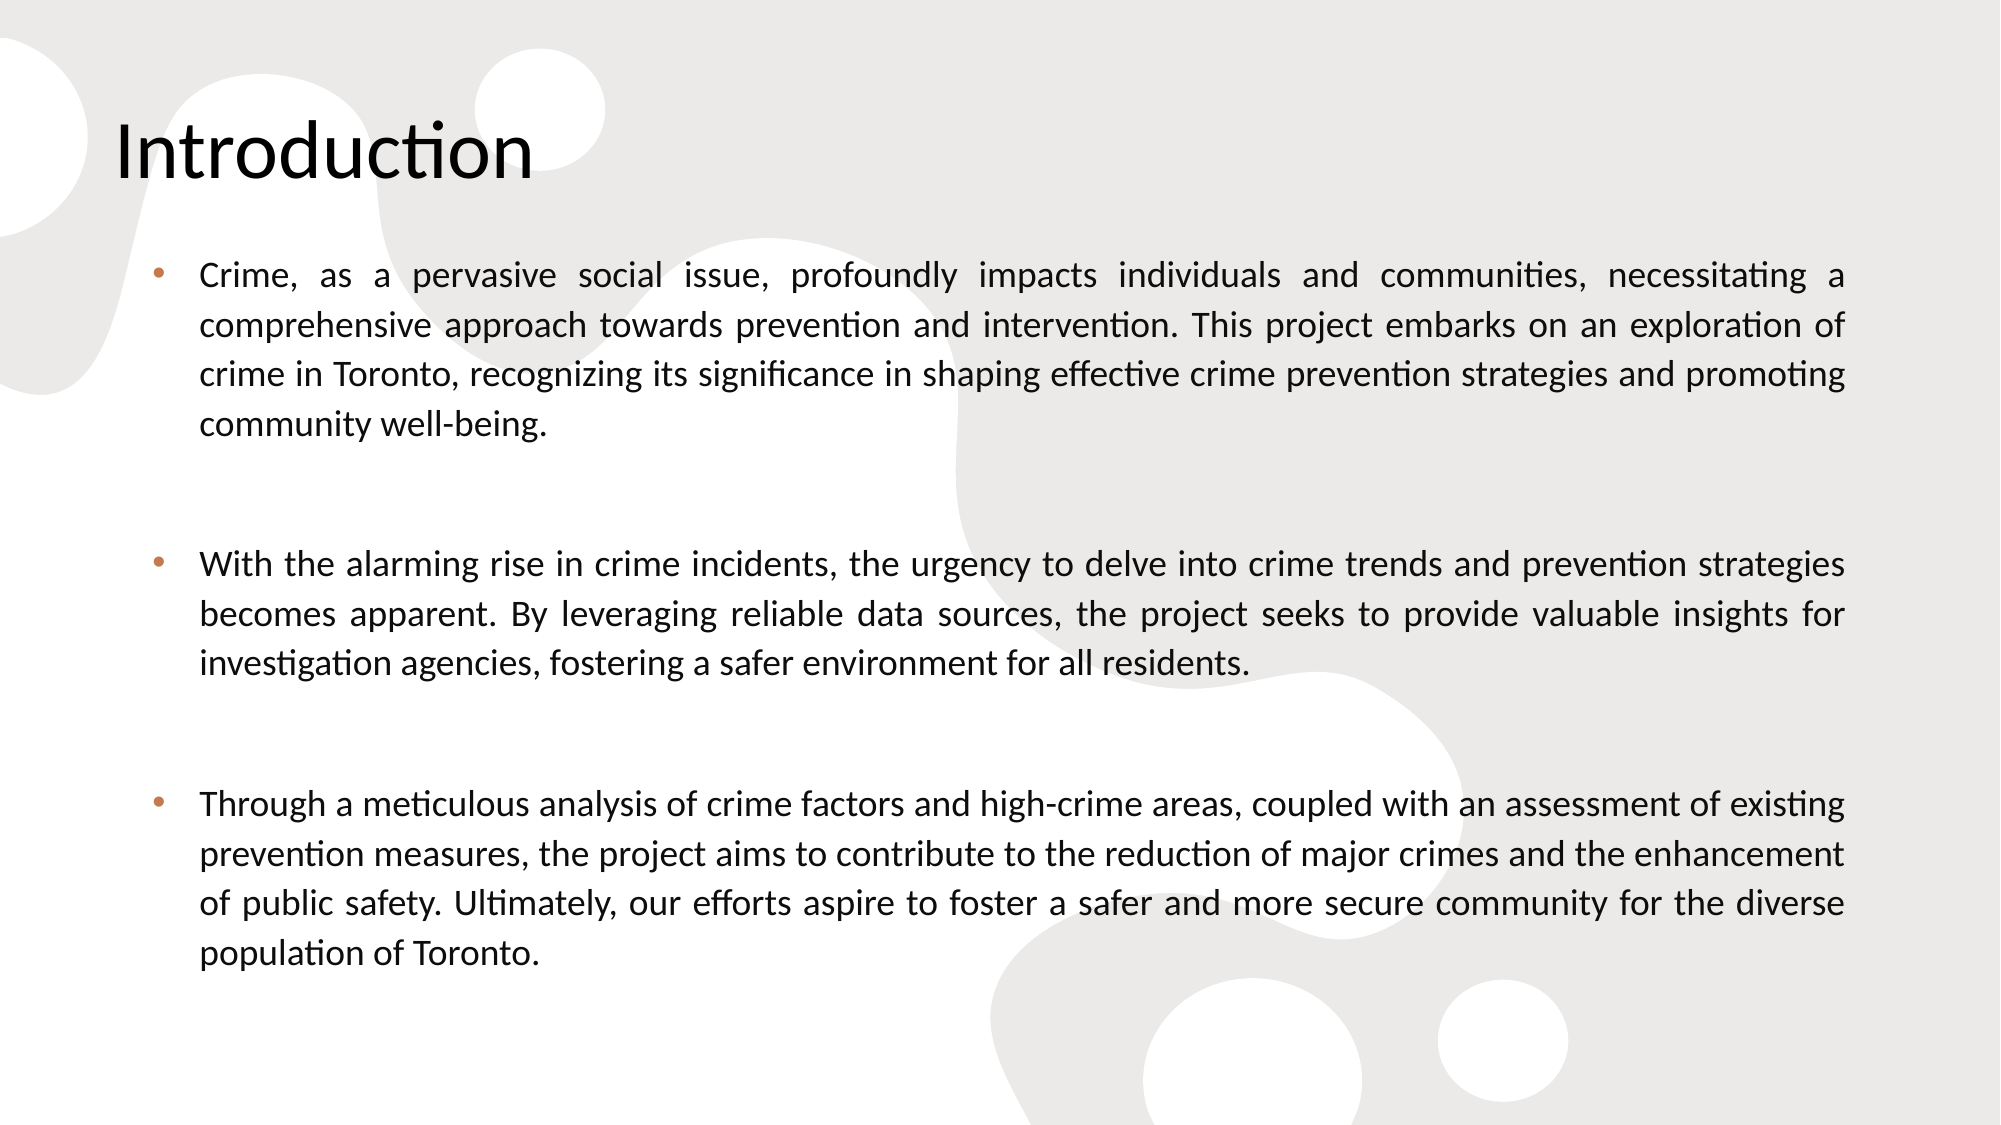

# Introduction
Crime, as a pervasive social issue, profoundly impacts individuals and communities, necessitating a comprehensive approach towards prevention and intervention. This project embarks on an exploration of crime in Toronto, recognizing its significance in shaping effective crime prevention strategies and promoting community well-being.

With the alarming rise in crime incidents, the urgency to delve into crime trends and prevention strategies becomes apparent. By leveraging reliable data sources, the project seeks to provide valuable insights for investigation agencies, fostering a safer environment for all residents.

Through a meticulous analysis of crime factors and high-crime areas, coupled with an assessment of existing prevention measures, the project aims to contribute to the reduction of major crimes and the enhancement of public safety. Ultimately, our efforts aspire to foster a safer and more secure community for the diverse population of Toronto.